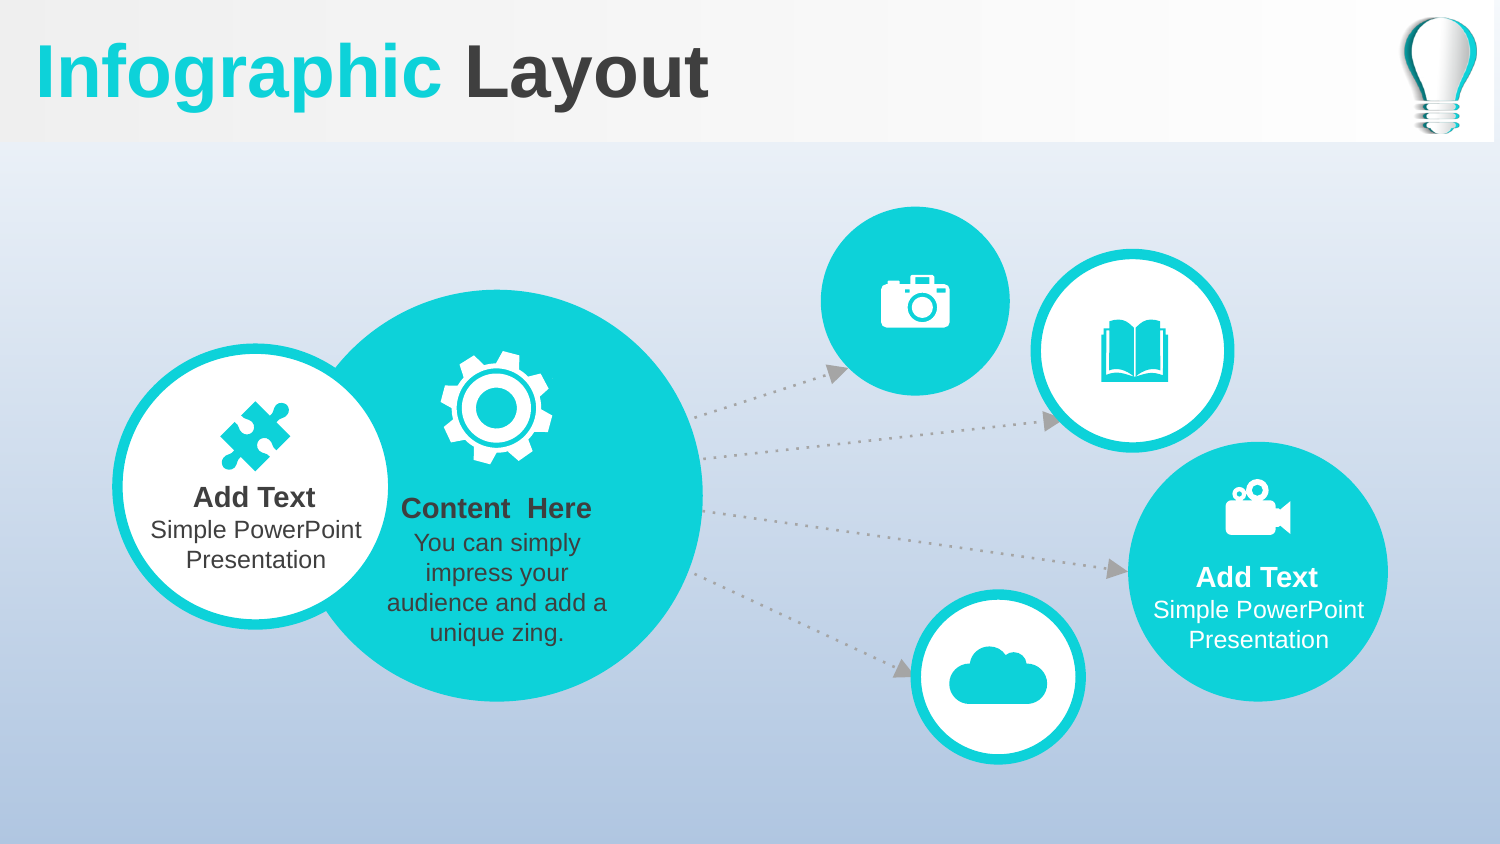

# Infographic Layout

Add Text
Simple PowerPoint Presentation

Content  Here
You can simply impress your audience and add a unique zing.
Add Text
Simple PowerPoint Presentation